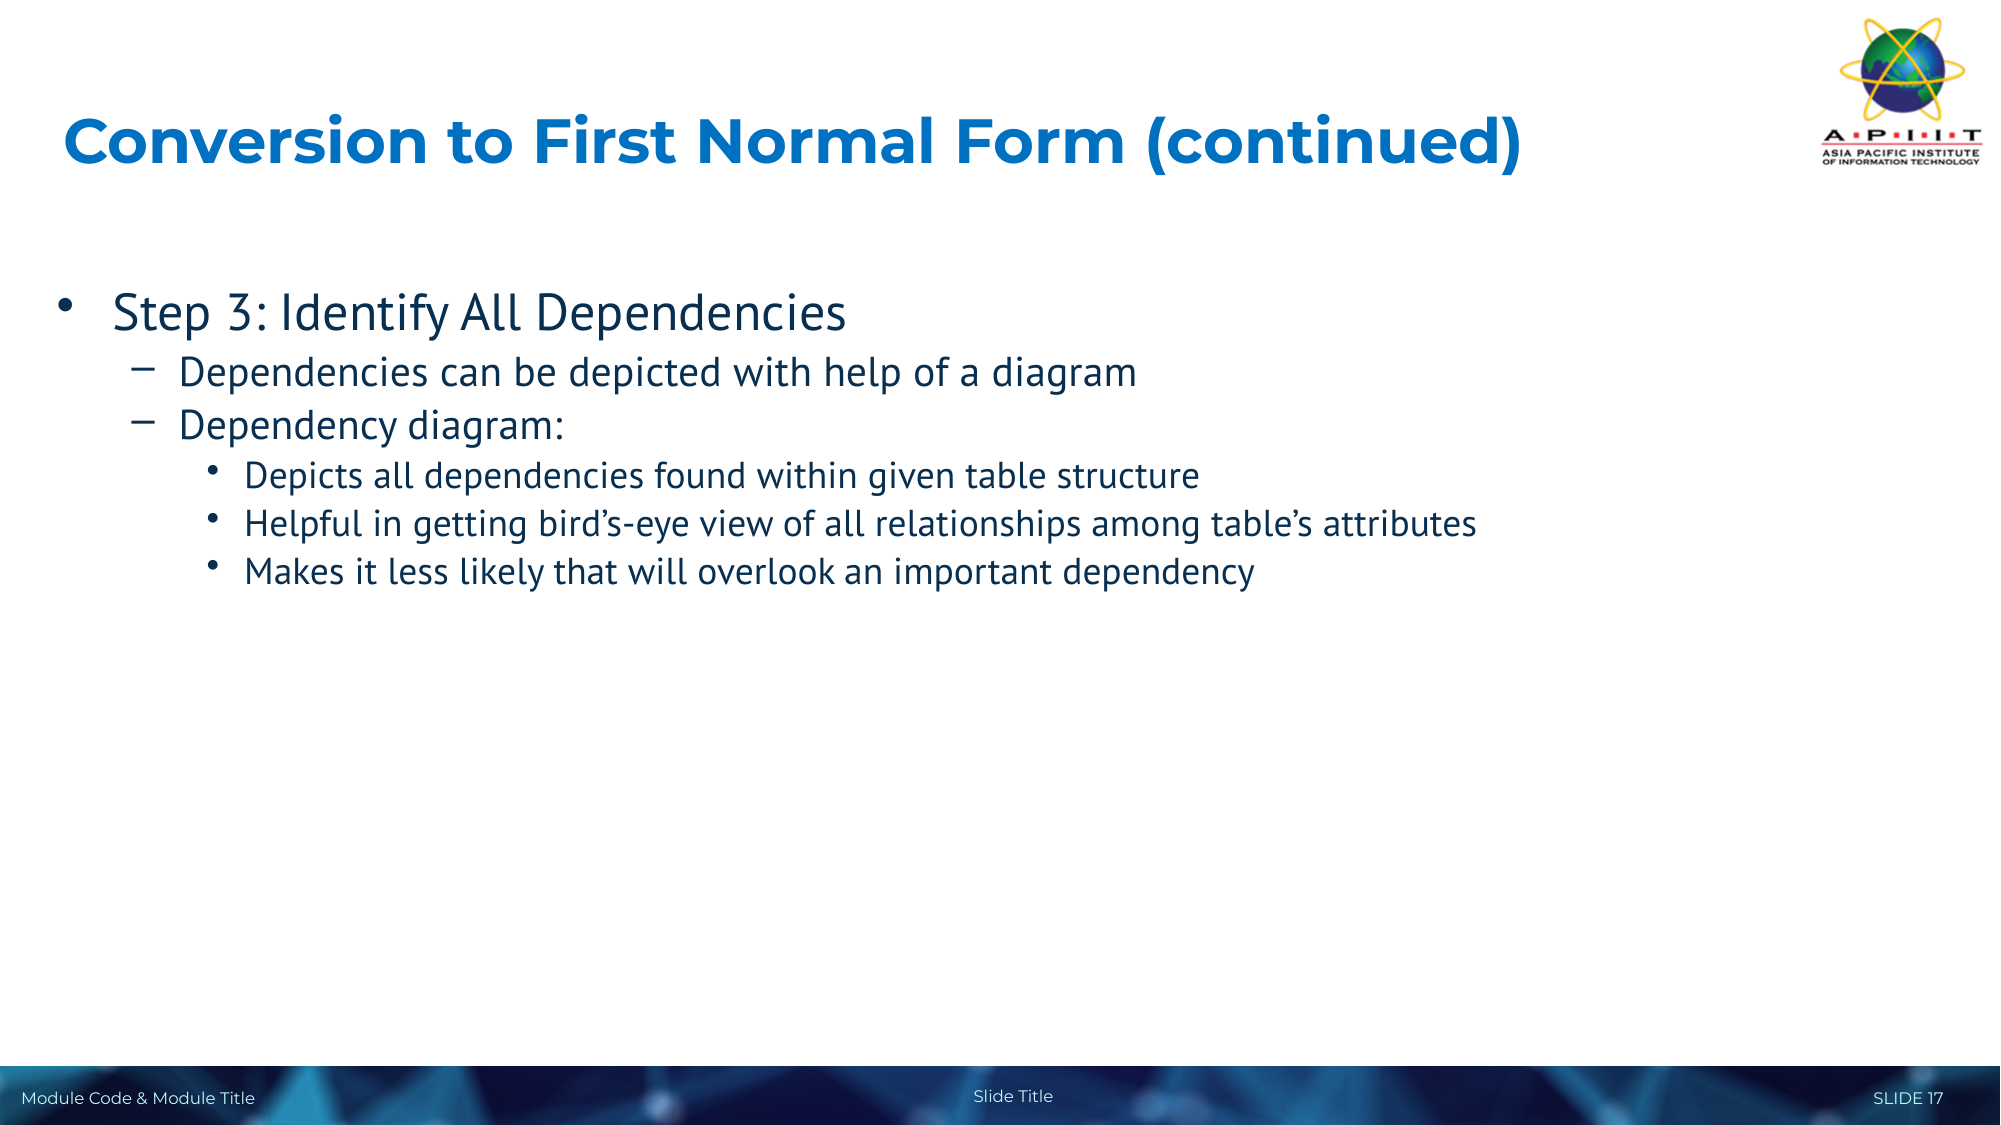

# Conversion to First Normal Form (continued)
Step 3: Identify All Dependencies
Dependencies can be depicted with help of a diagram
Dependency diagram:
Depicts all dependencies found within given table structure
Helpful in getting bird’s-eye view of all relationships among table’s attributes
Makes it less likely that will overlook an important dependency